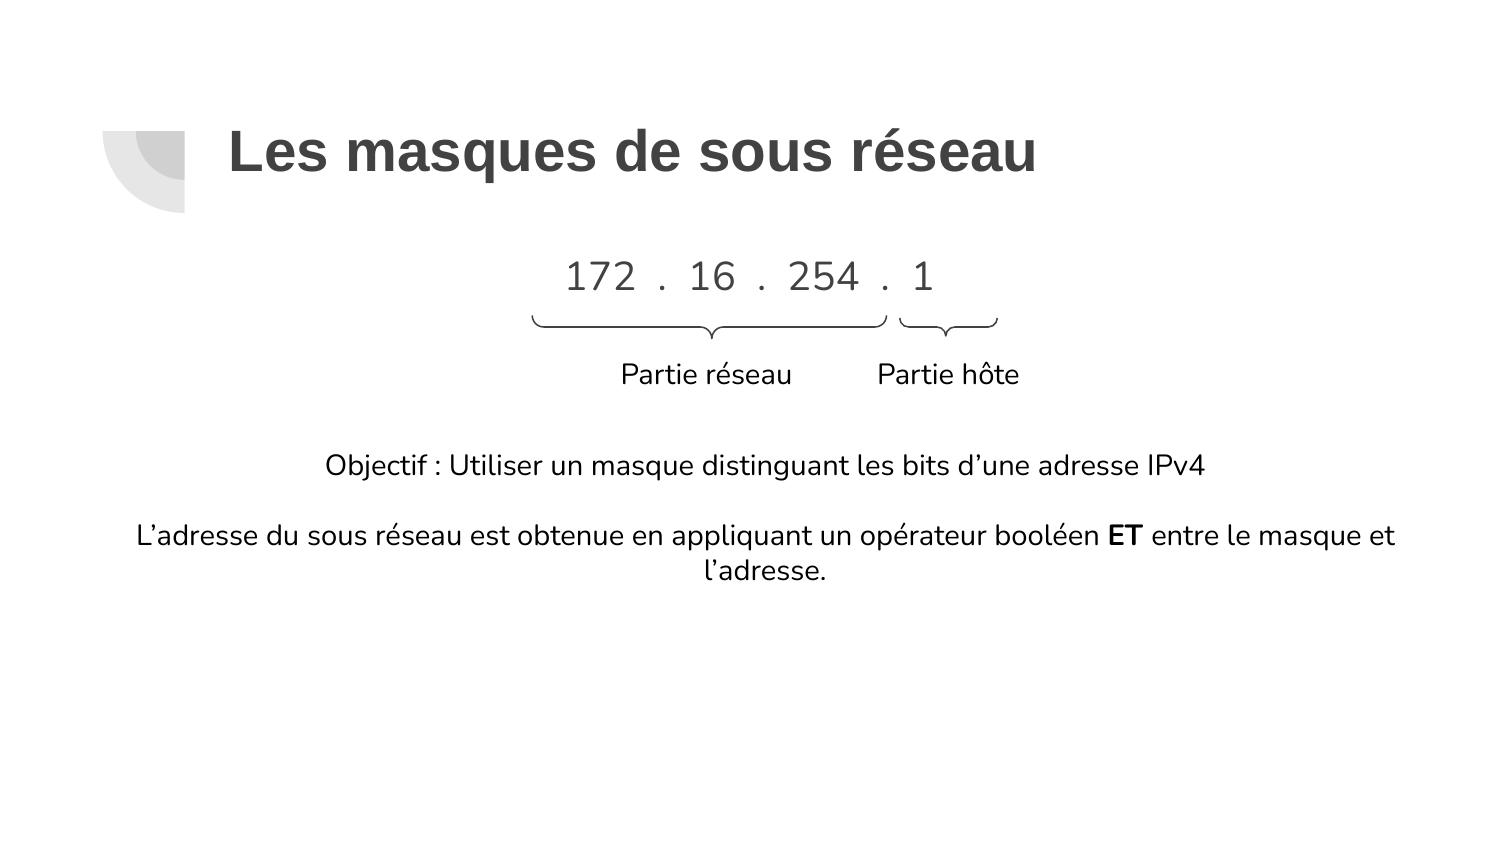

# Les masques de sous réseau

172  .  16  .  254  .  1

Partie réseau
Partie hôte
Objectif : Utiliser un masque distinguant les bits d’une adresse IPv4

L’adresse du sous réseau est obtenue en appliquant un opérateur booléen ET entre le masque et l’adresse.